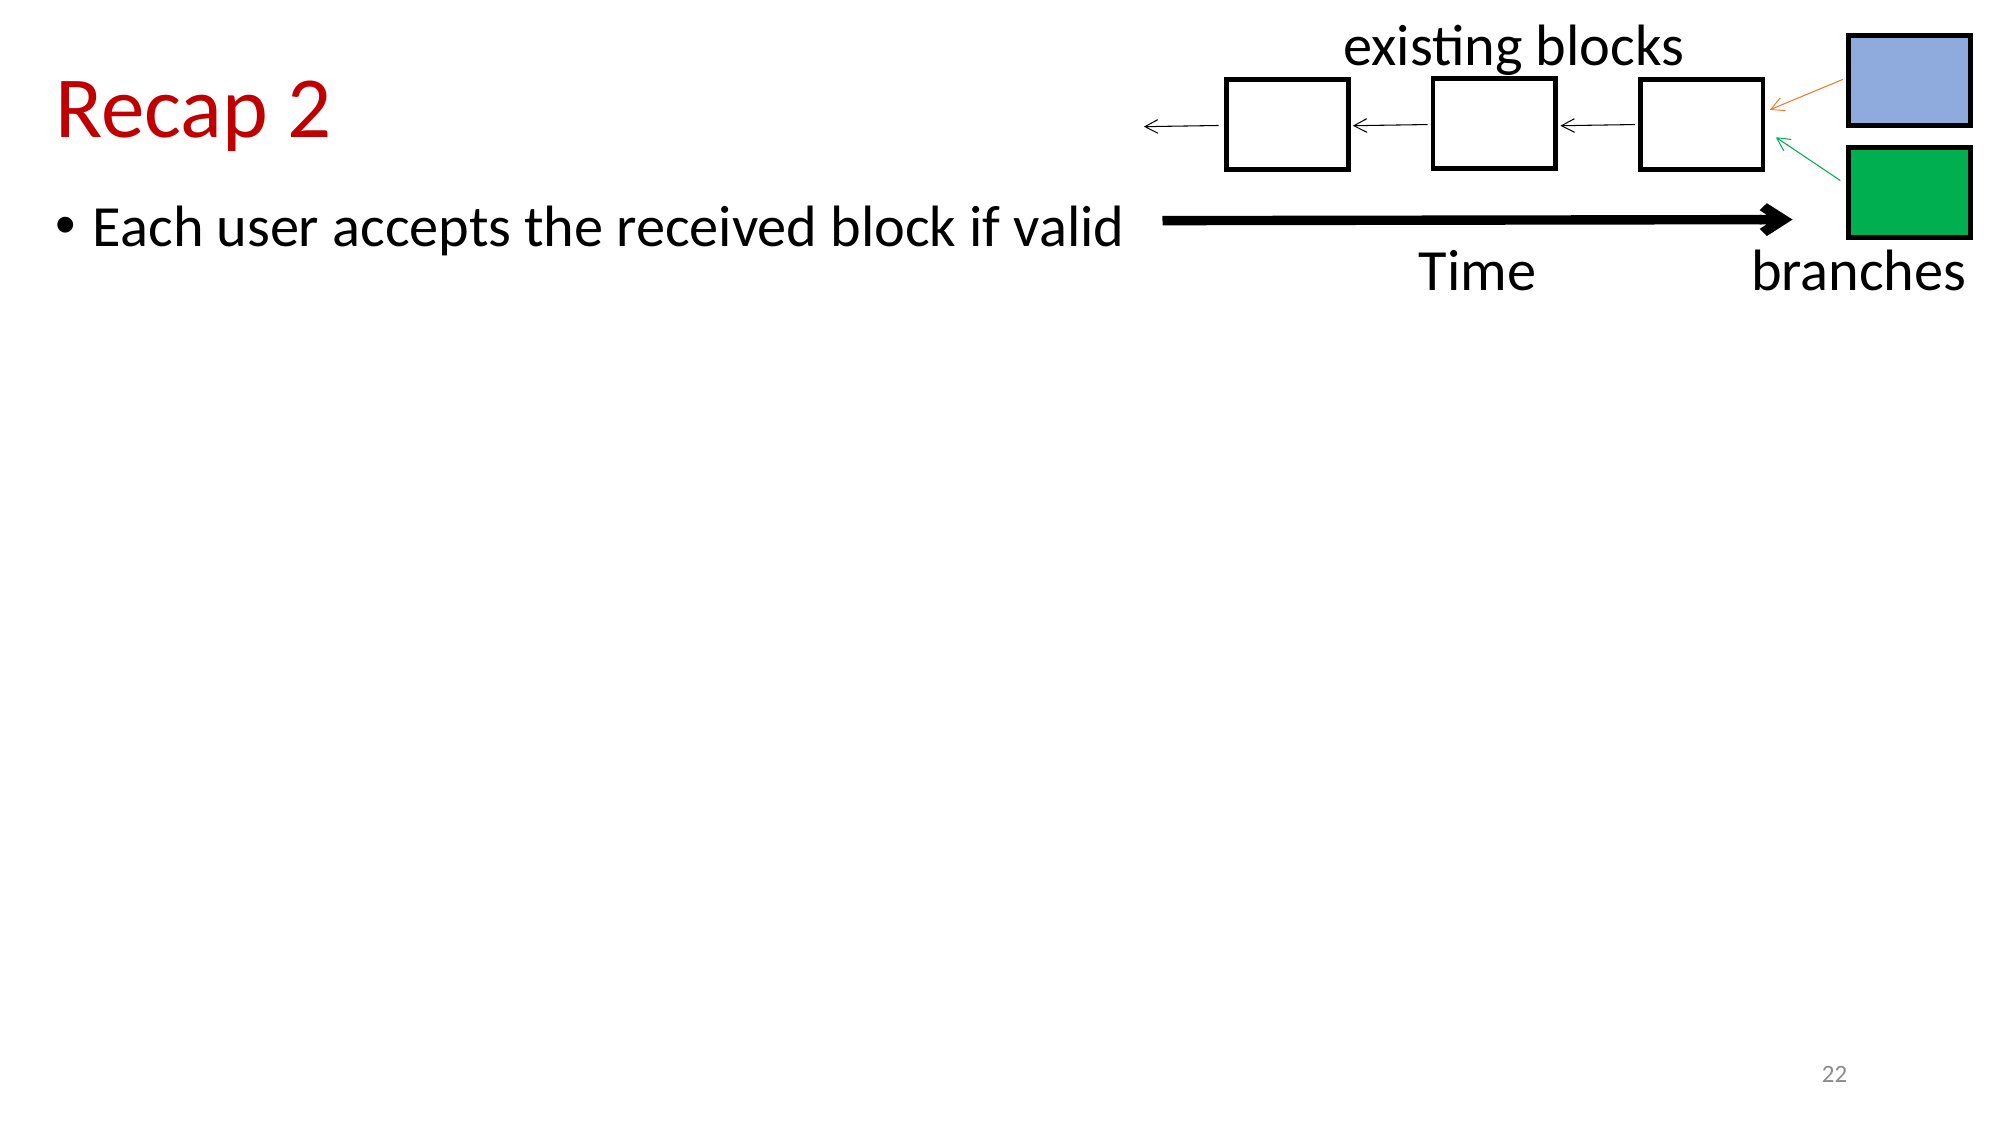

existing blocks

branches
Time
# Recap 2
Each user accepts the received block if valid
22